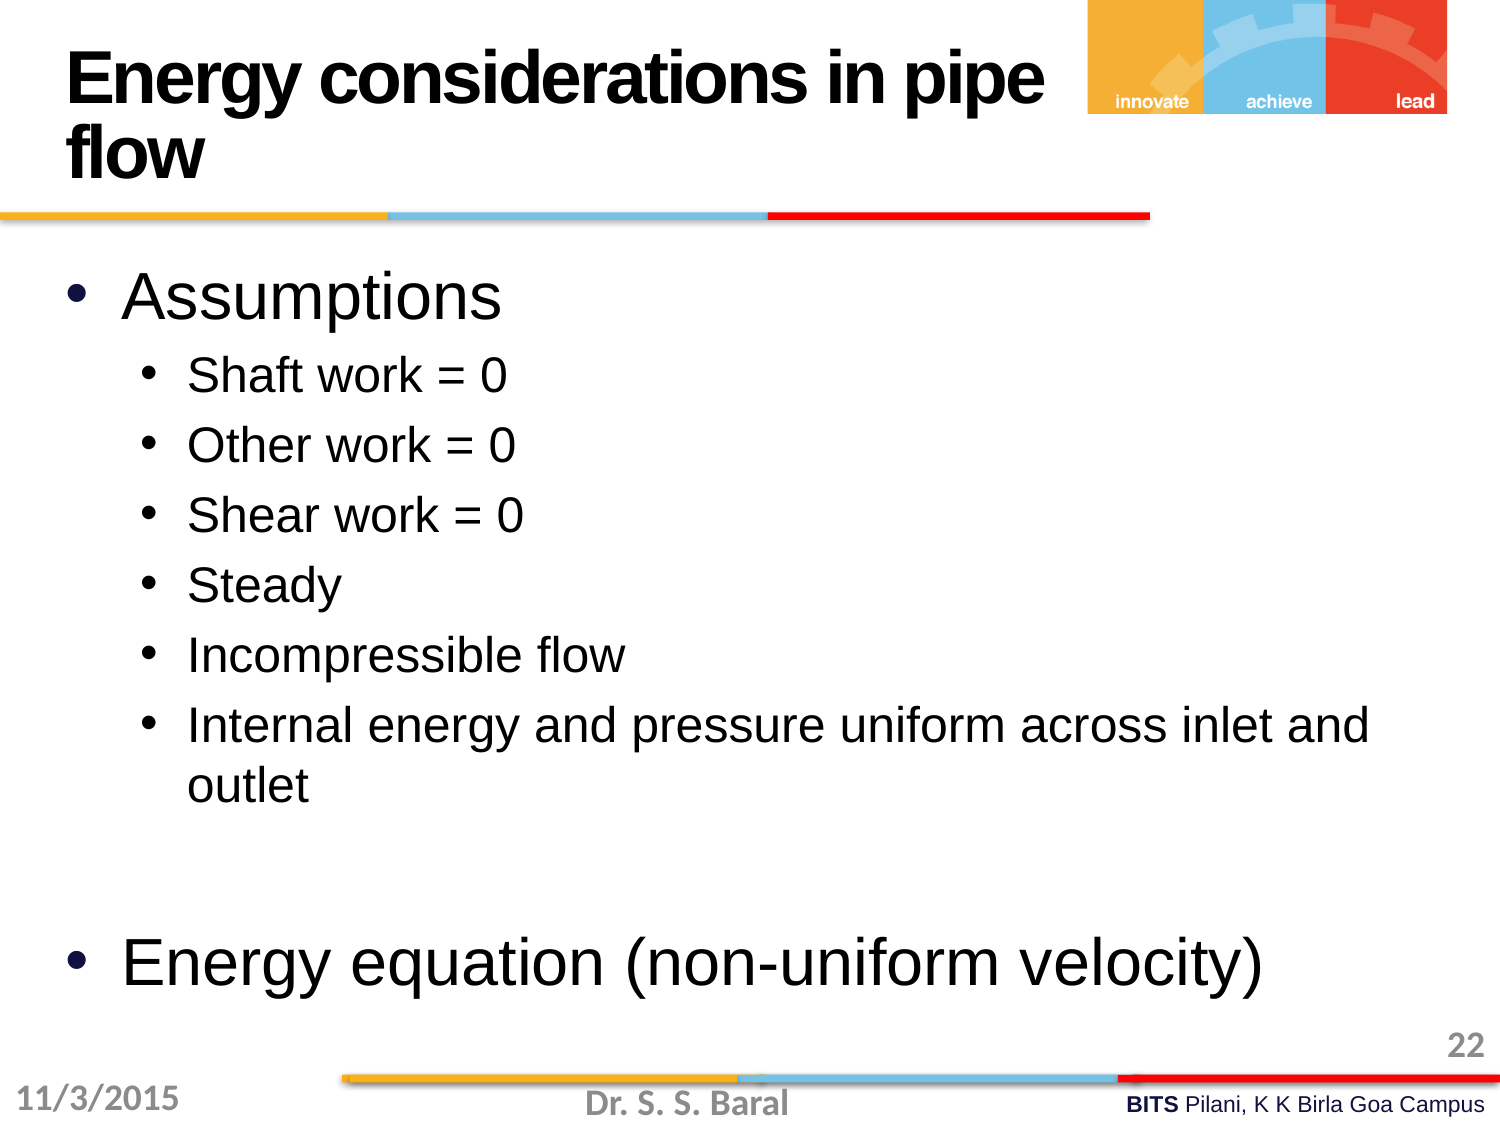

Energy considerations in pipe flow
Assumptions
Shaft work = 0
Other work = 0
Shear work = 0
Steady
Incompressible flow
Internal energy and pressure uniform across inlet and outlet

Energy equation (non-uniform velocity)
22
11/3/2015
Dr. S. S. Baral